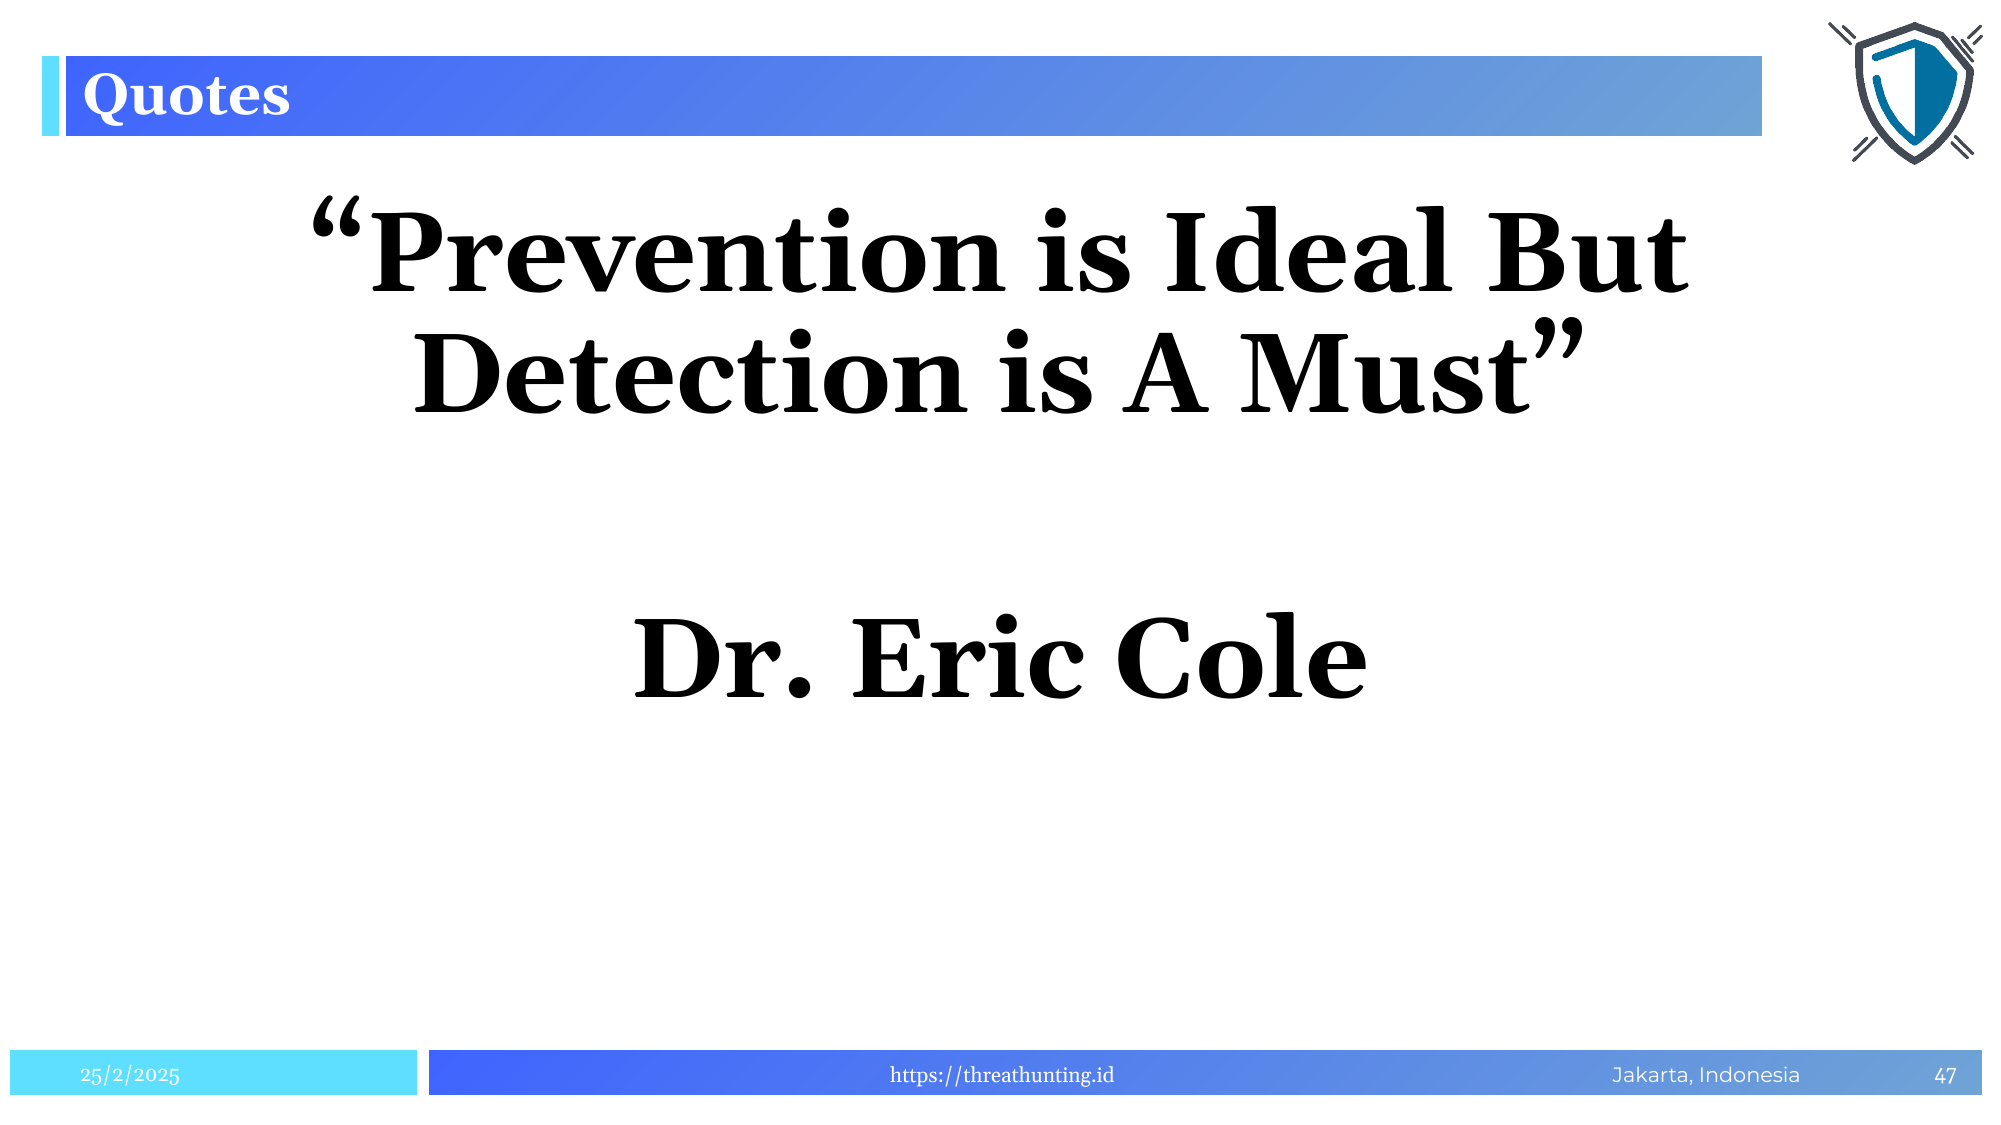

# Quotes
“Prevention is Ideal But Detection is A Must”

Dr. Eric Cole
47
25/2/2025
https://threathunting.id